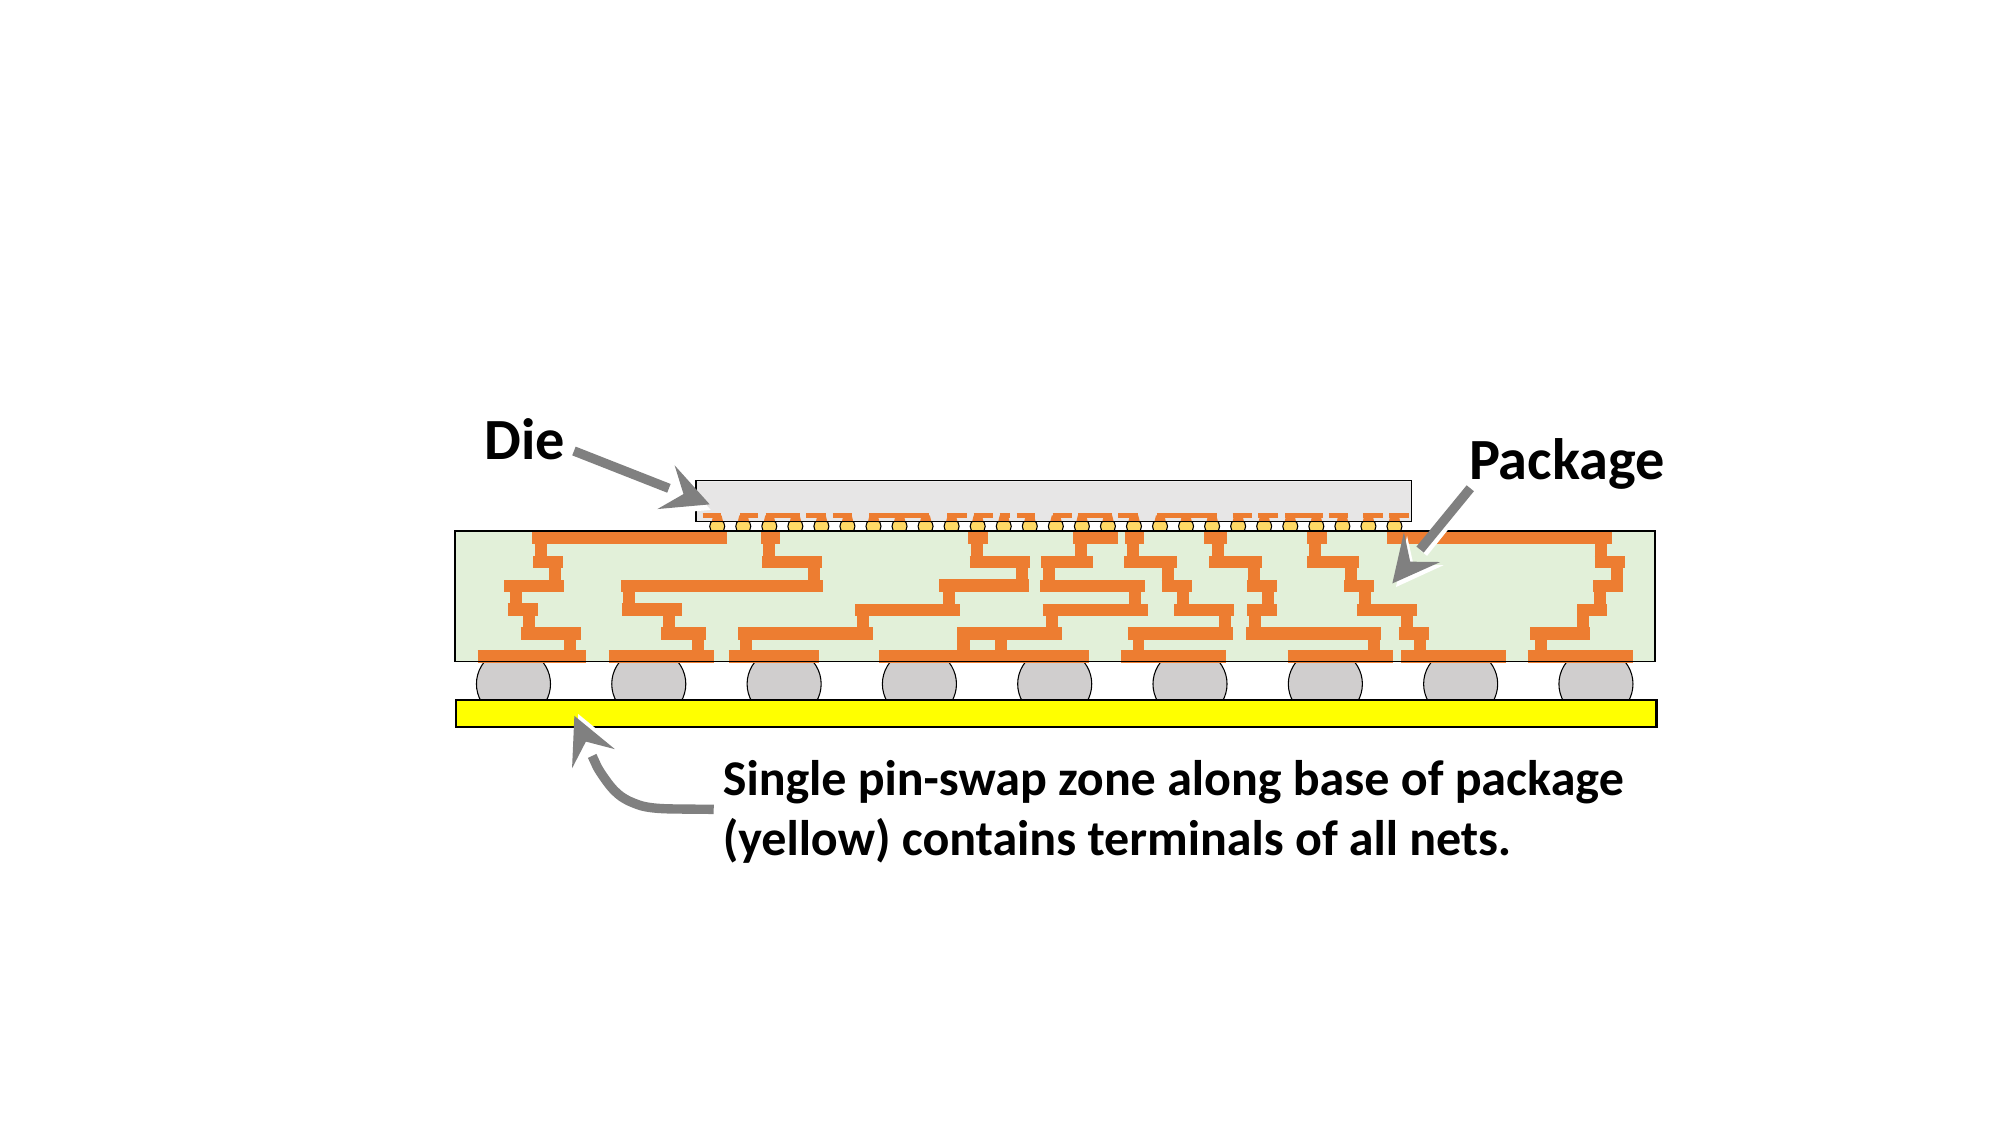

Die
Package

Single pin-swap zone along base of package
(yellow) contains terminals of all nets.